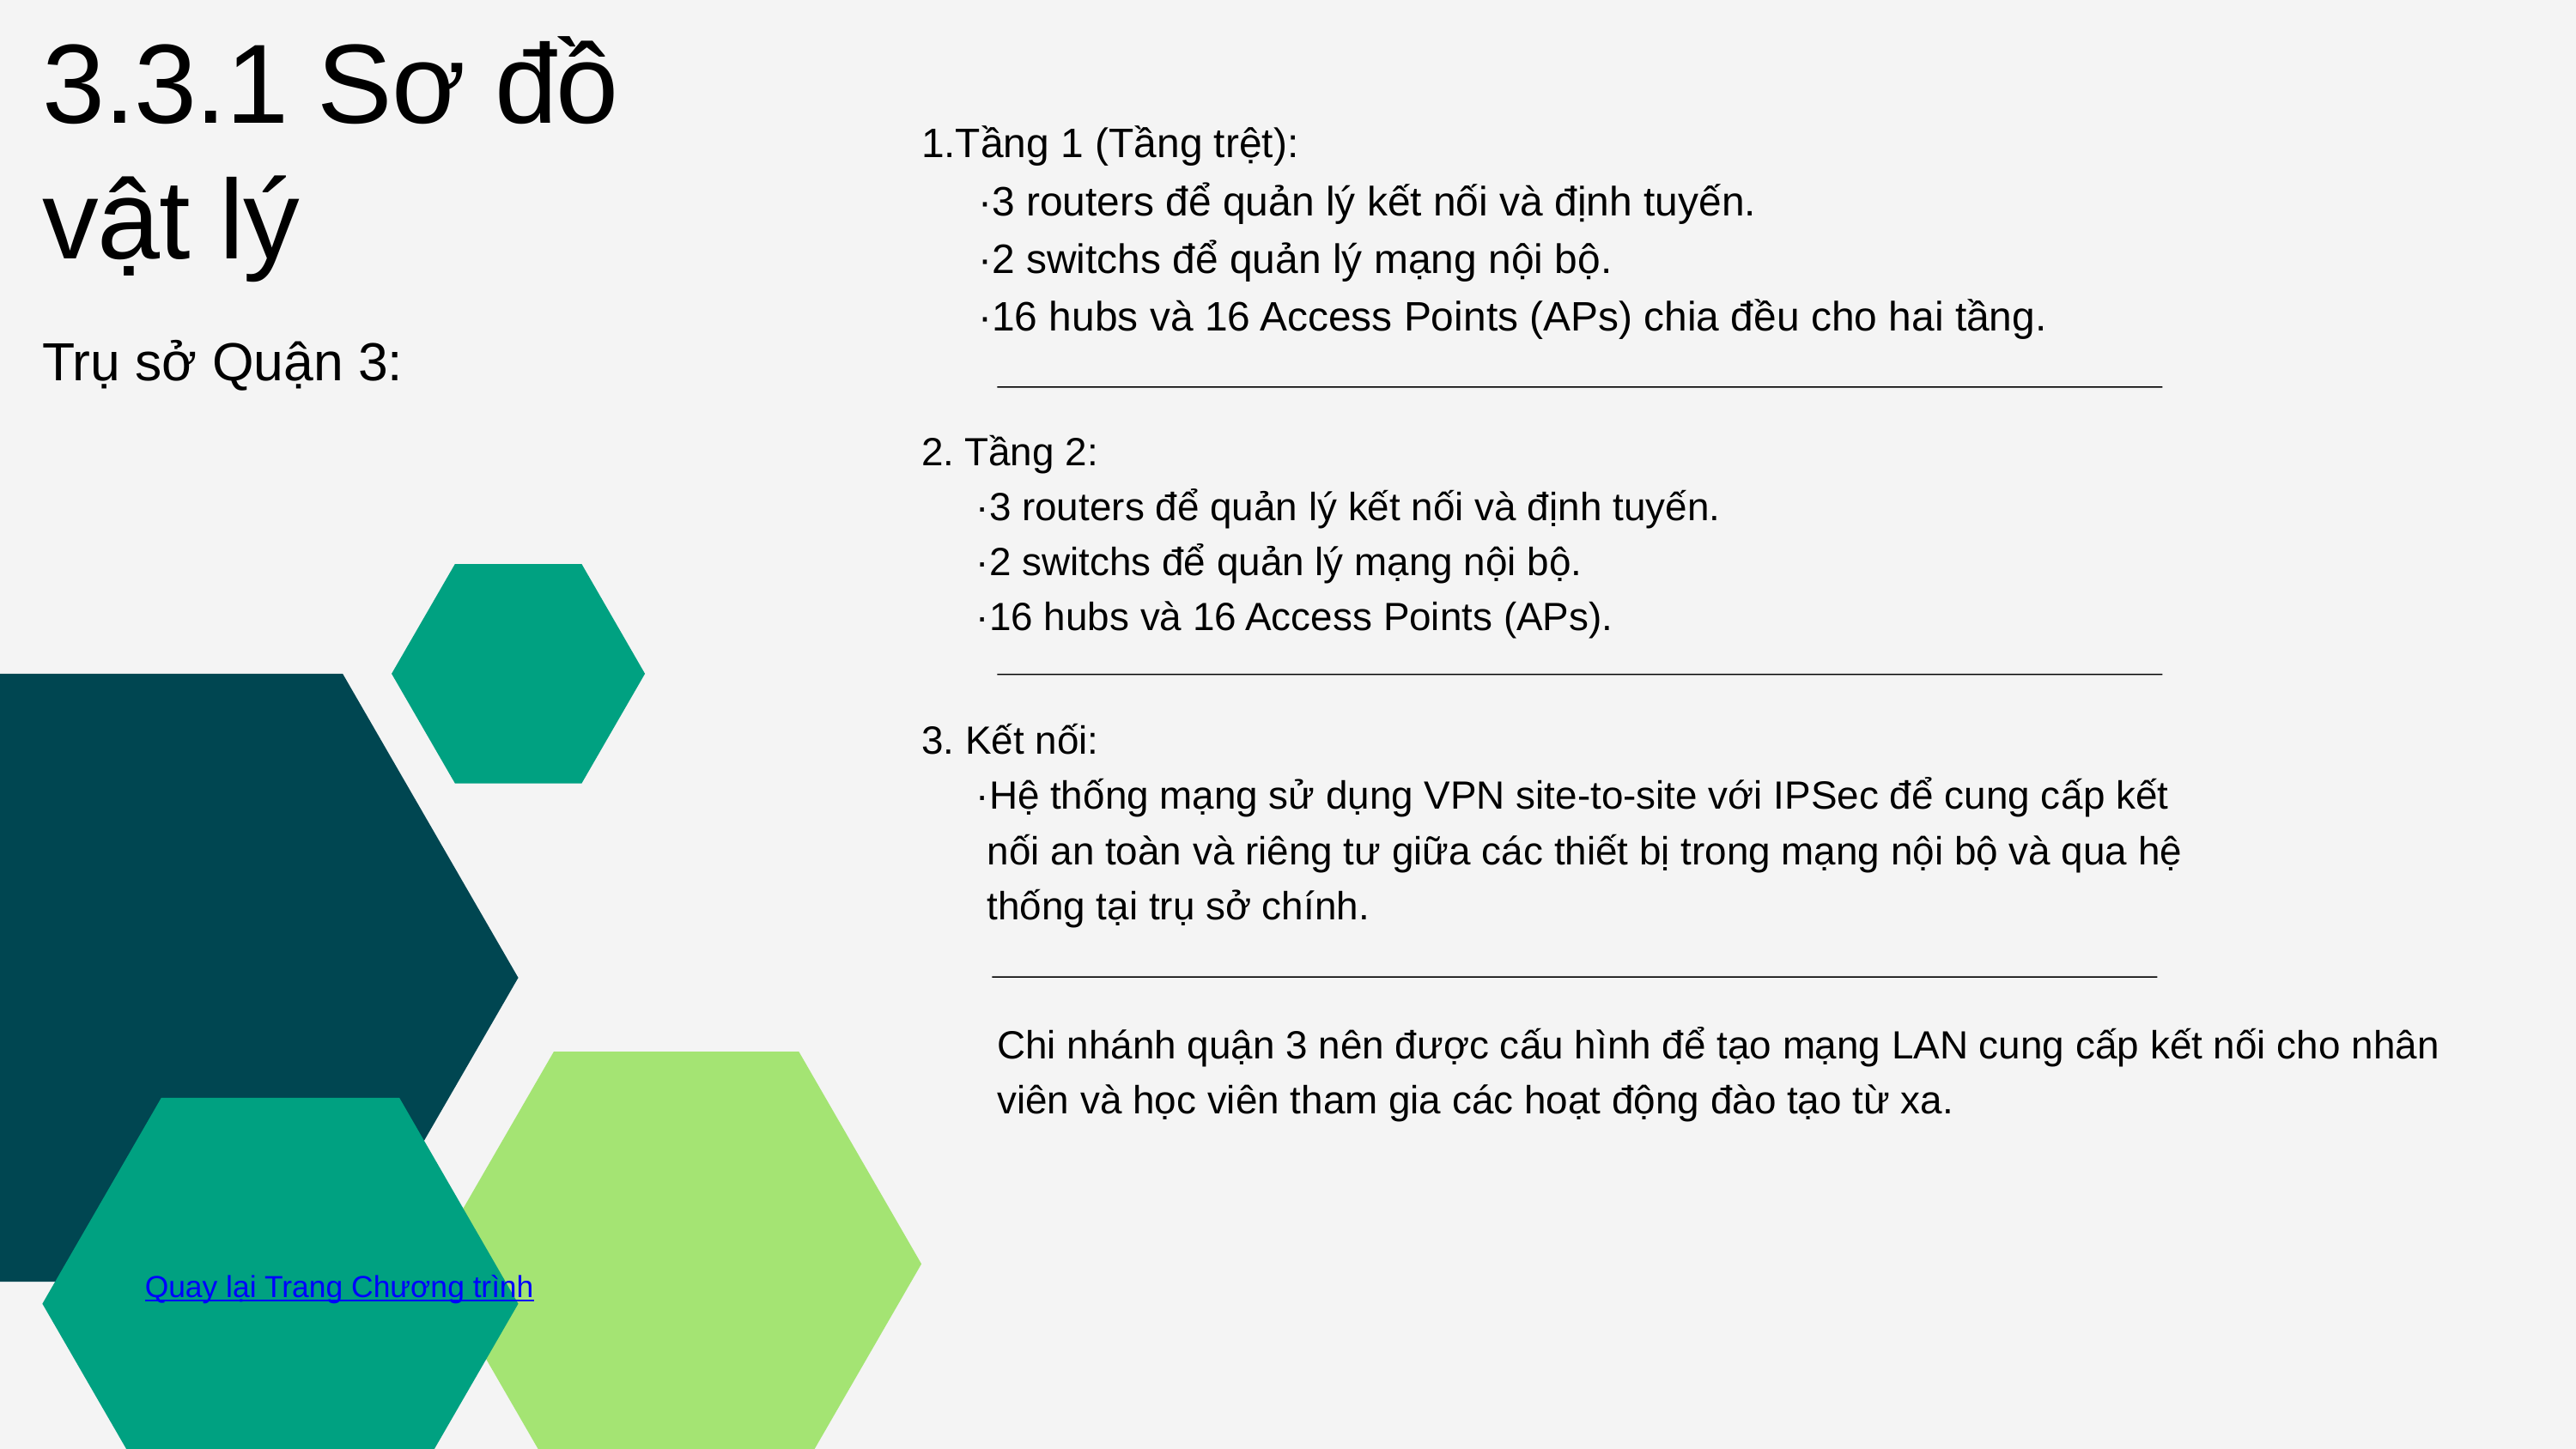

3.3.1 Sơ đồ vật lý

1.Tầng 1 (Tầng trệt):
     ·3 routers để quản lý kết nối và định tuyến.
     ·2 switchs để quản lý mạng nội bộ.
     ·16 hubs và 16 Access Points (APs) chia đều cho hai tầng.

Trụ sở Quận 3:

2. Tầng 2:
     ·3 routers để quản lý kết nối và định tuyến.
     ·2 switchs để quản lý mạng nội bộ.
     ·16 hubs và 16 Access Points (APs).

3. Kết nối:
     ·Hệ thống mạng sử dụng VPN site-to-site với IPSec để cung cấp kết
      nối an toàn và riêng tư giữa các thiết bị trong mạng nội bộ và qua hệ
      thống tại trụ sở chính.

Chi nhánh quận 3 nên được cấu hình để tạo mạng LAN cung cấp kết nối cho nhân viên và học viên tham gia các hoạt động đào tạo từ xa.

Quay lại Trang Chương trình